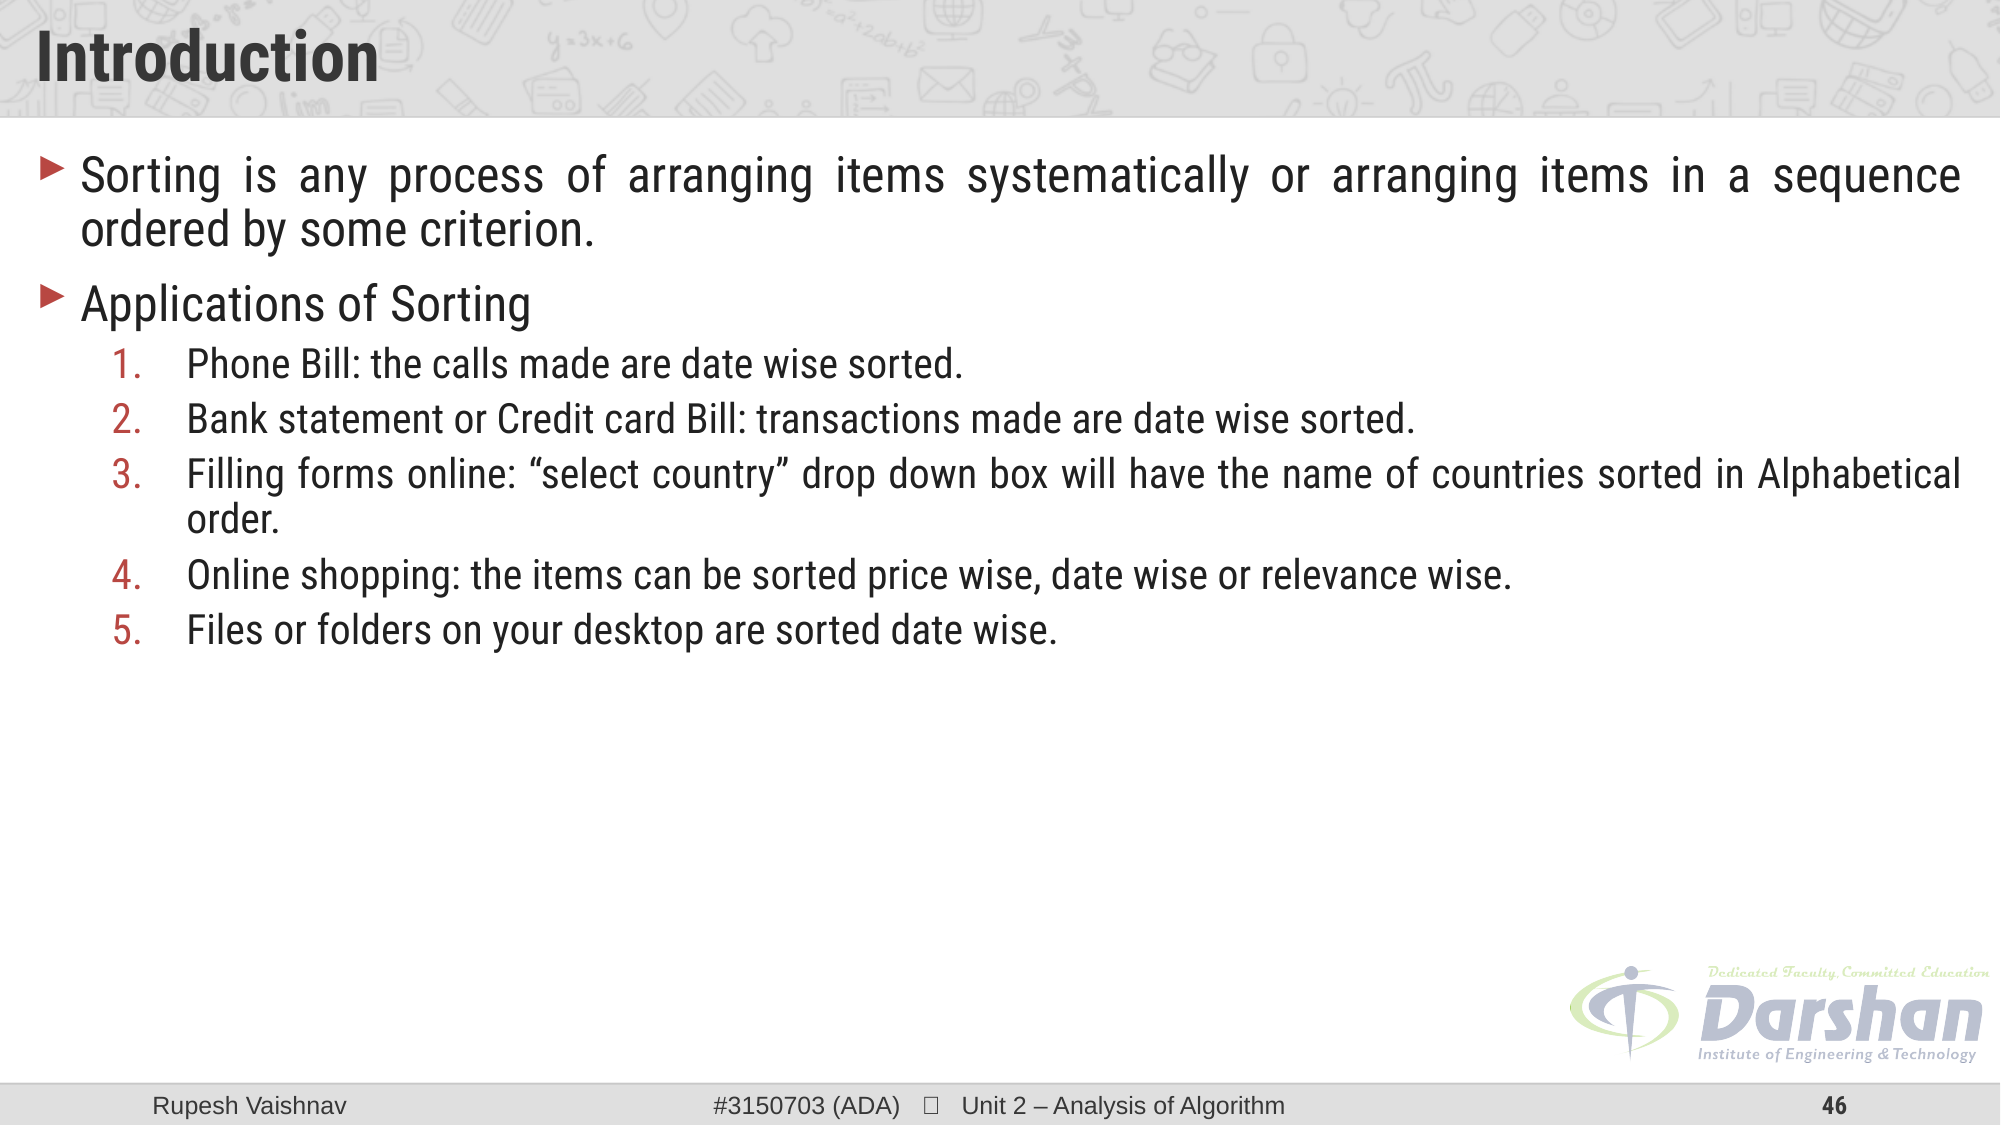

# Introduction
Sorting is any process of arranging items systematically or arranging items in a sequence ordered by some criterion.
Applications of Sorting
Phone Bill: the calls made are date wise sorted.
Bank statement or Credit card Bill: transactions made are date wise sorted.
Filling forms online: “select country” drop down box will have the name of countries sorted in Alphabetical order.
Online shopping: the items can be sorted price wise, date wise or relevance wise.
Files or folders on your desktop are sorted date wise.